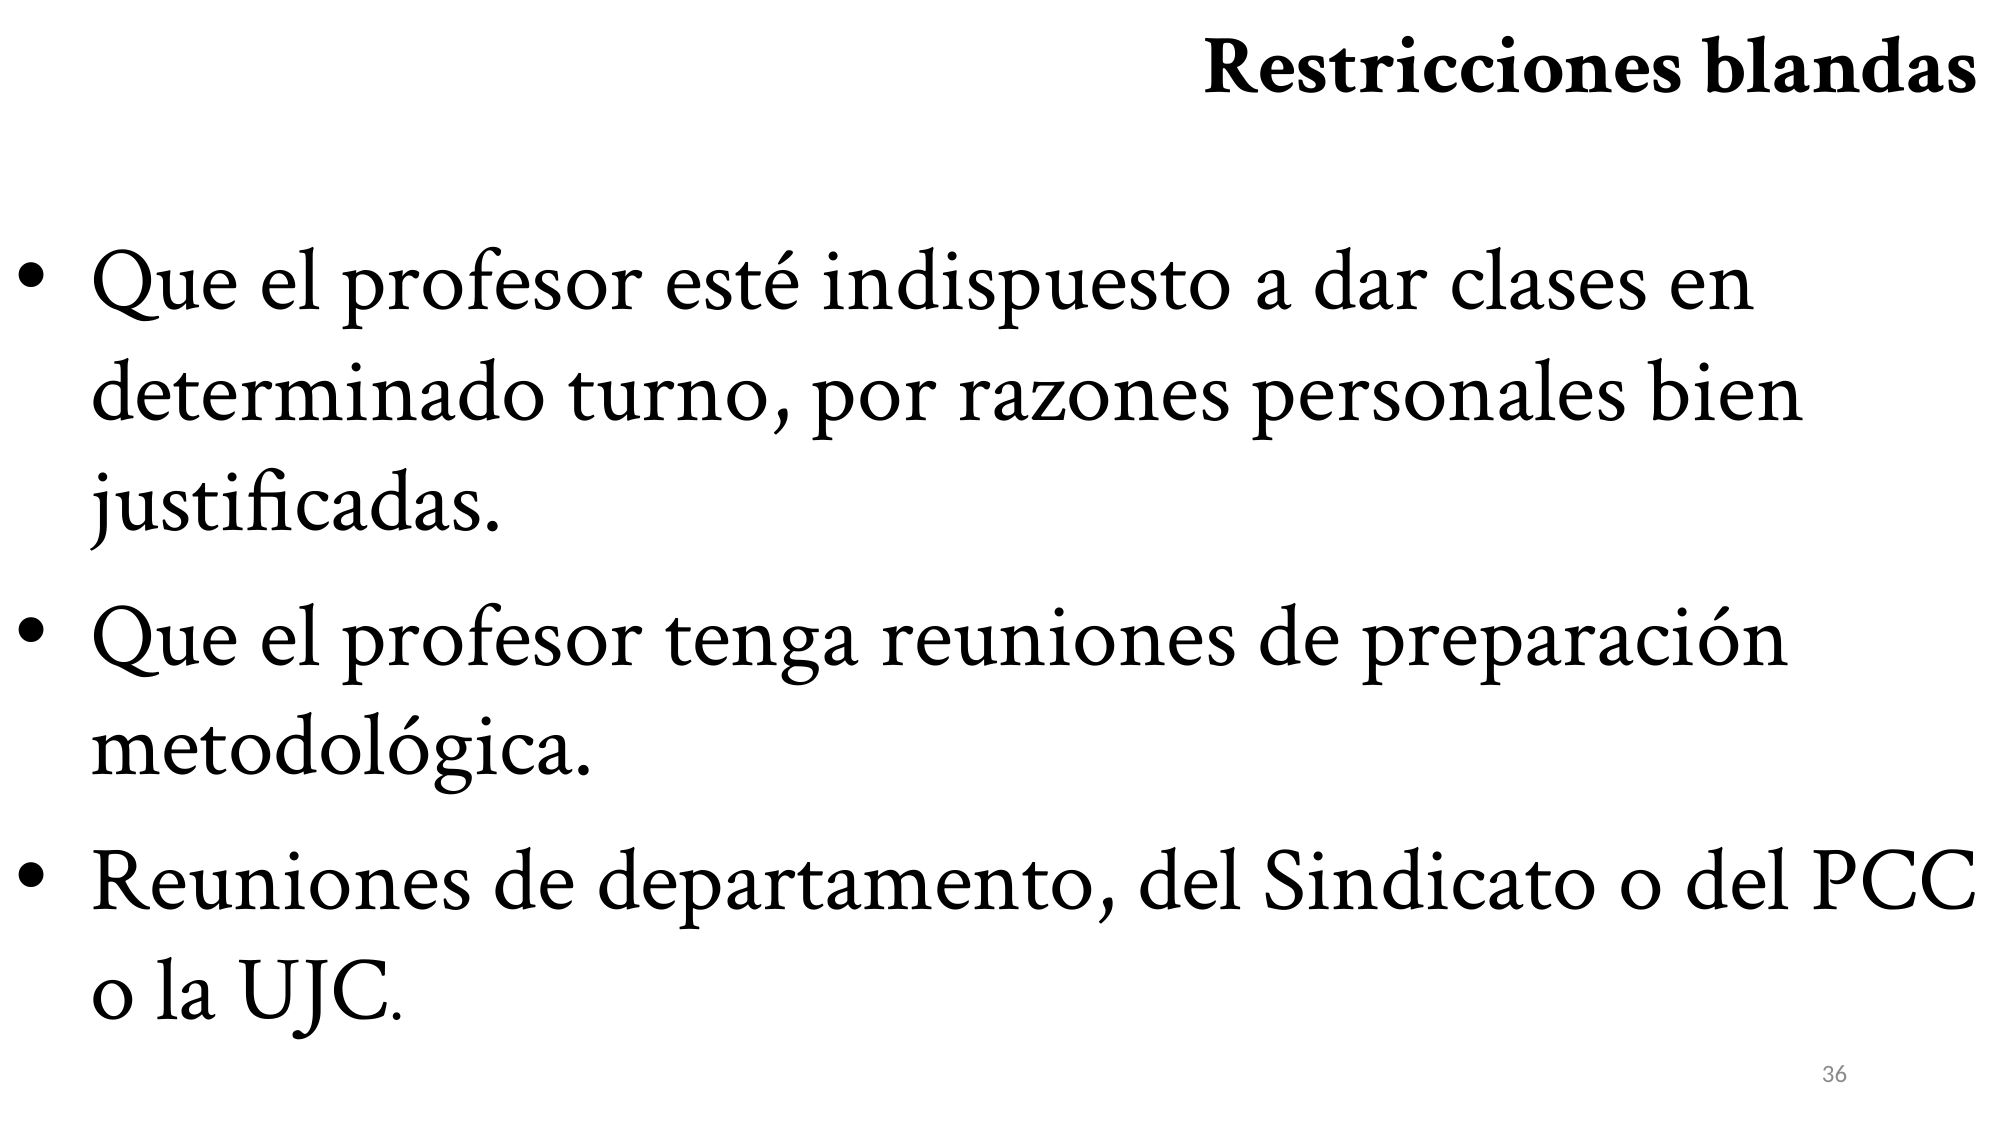

Restricciones blandas
Que el profesor esté indispuesto a dar clases en determinado turno, por razones personales bien justificadas.
Que el profesor tenga reuniones de preparación metodológica.
Reuniones de departamento, del Sindicato o del PCC o la UJC.
36